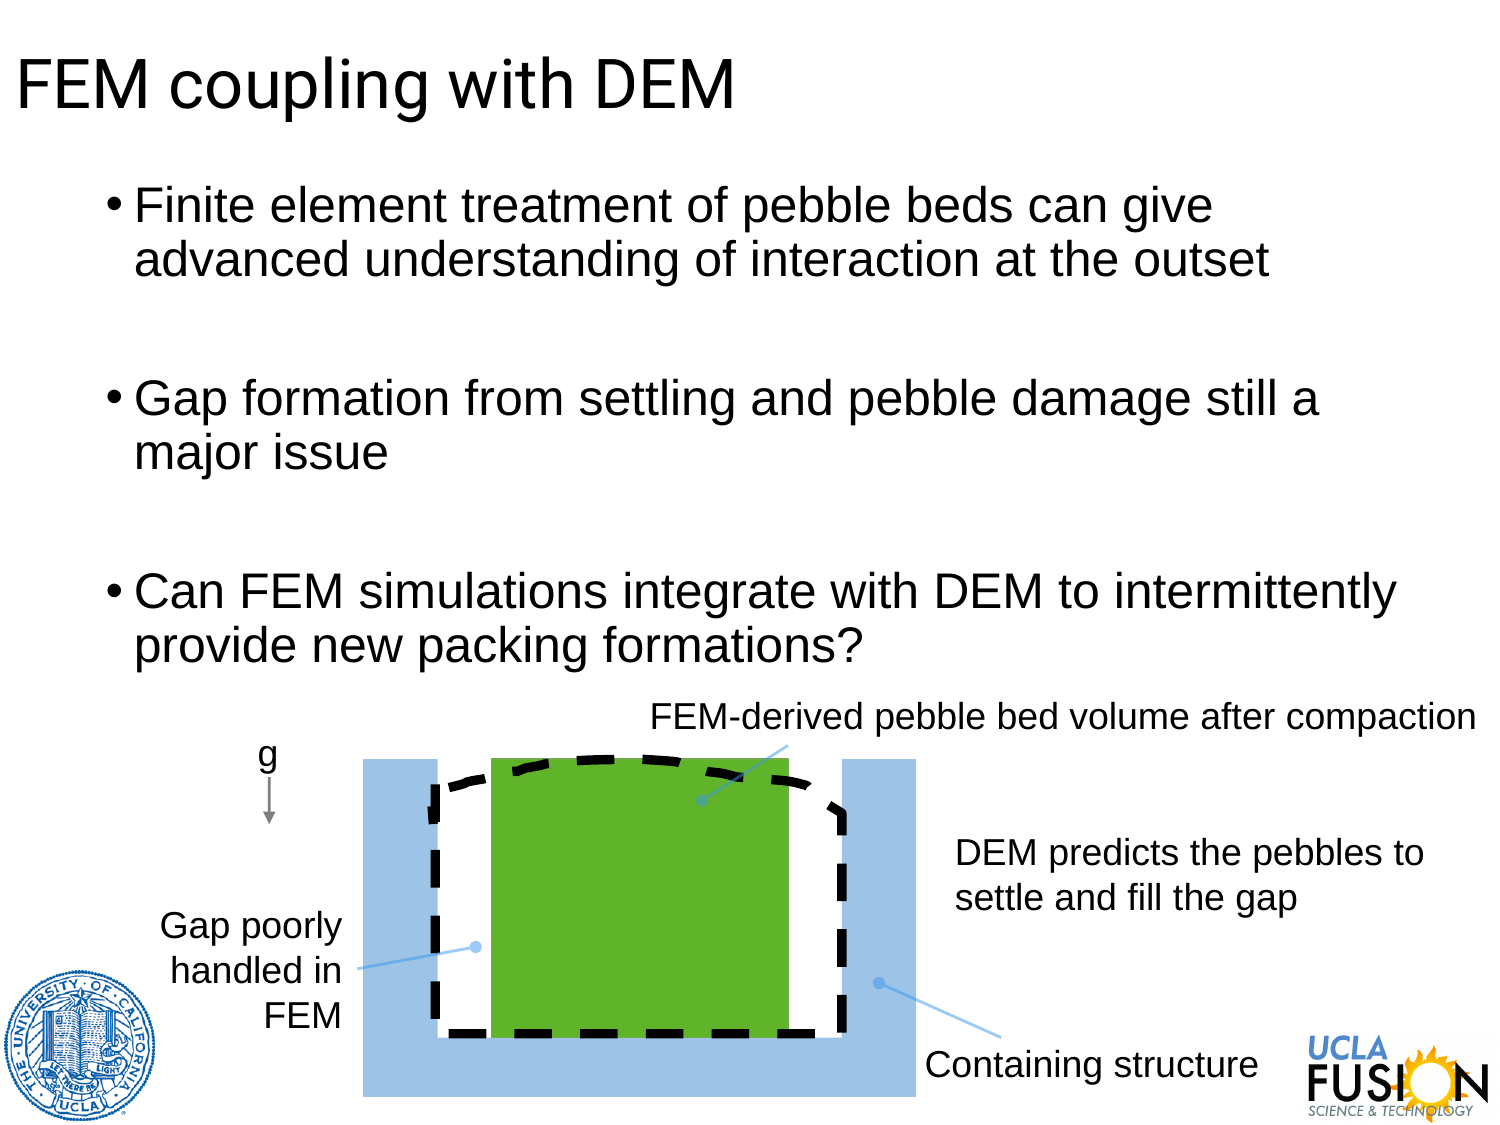

# FEM coupling with DEM
Finite element treatment of pebble beds can give advanced understanding of interaction at the outset

Gap formation from settling and pebble damage still a major issue

Can FEM simulations integrate with DEM to intermittently provide new packing formations?
FEM-derived pebble bed volume after compaction
g

DEM predicts the pebbles to settle and fill the gap
Gap poorly handled in FEM
Containing structure